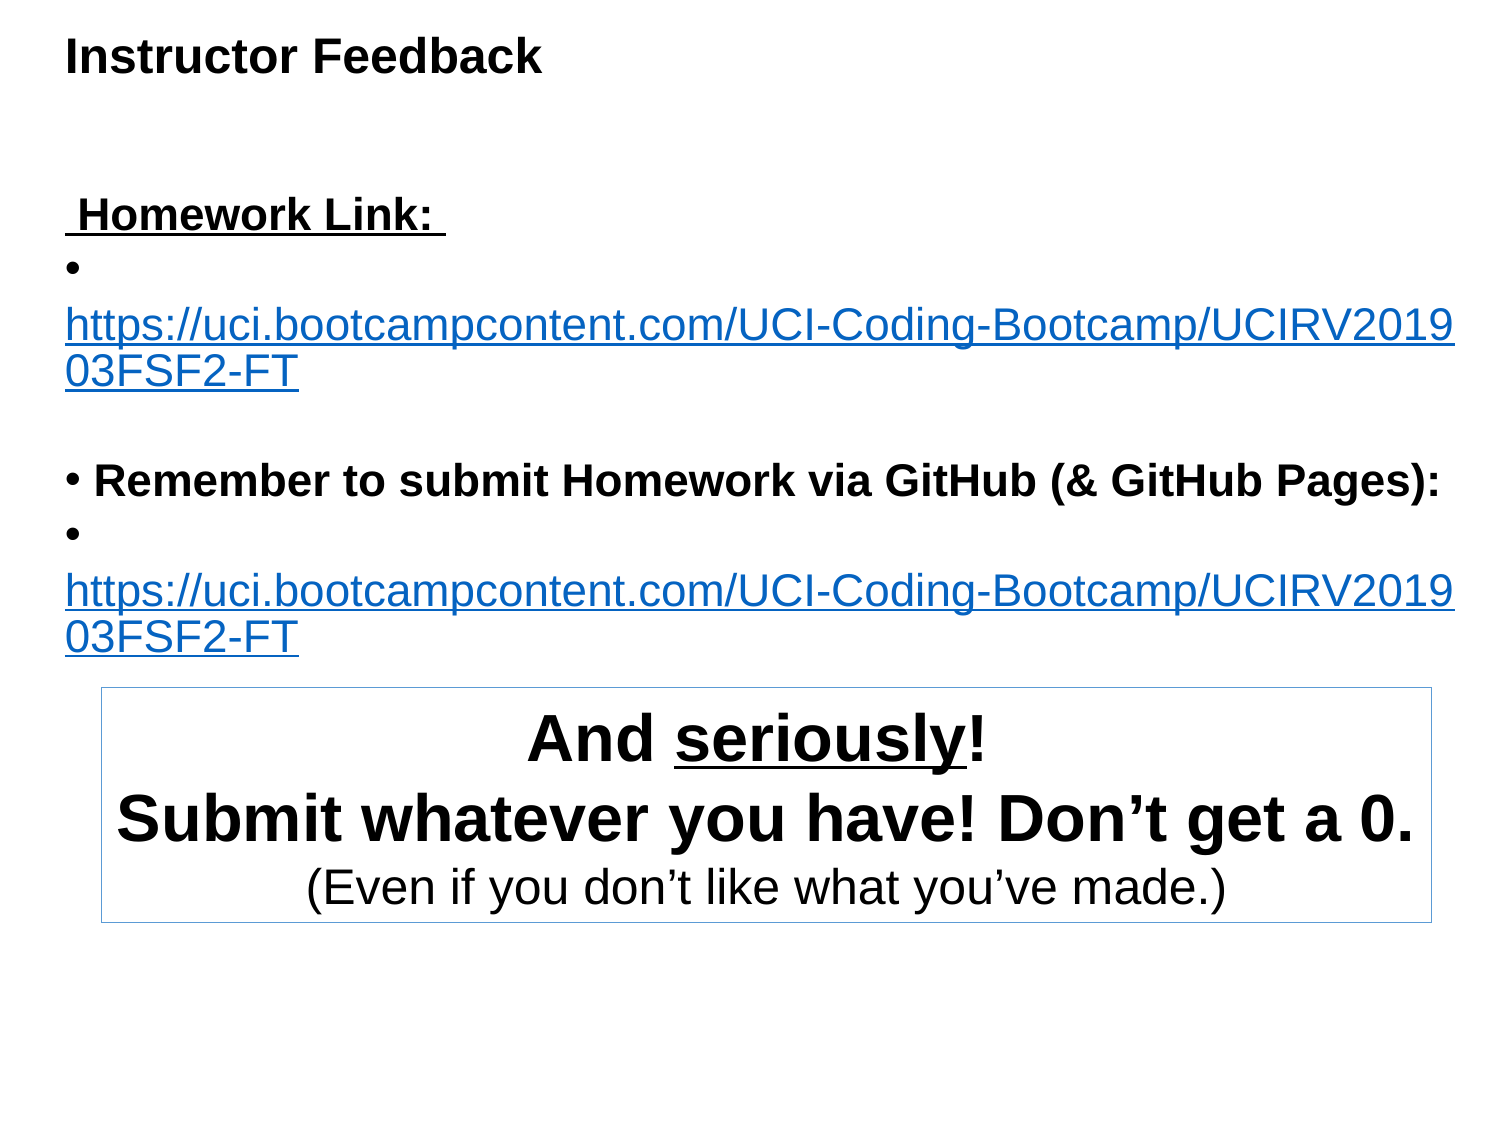

Instructor Feedback

 Homework Link:
 https://uci.bootcampcontent.com/UCI-Coding-Bootcamp/UCIRV201903FSF2-FT
 Remember to submit Homework via GitHub (& GitHub Pages):
 https://uci.bootcampcontent.com/UCI-Coding-Bootcamp/UCIRV201903FSF2-FT

And seriously!
Submit whatever you have! Don’t get a 0.
(Even if you don’t like what you’ve made.)